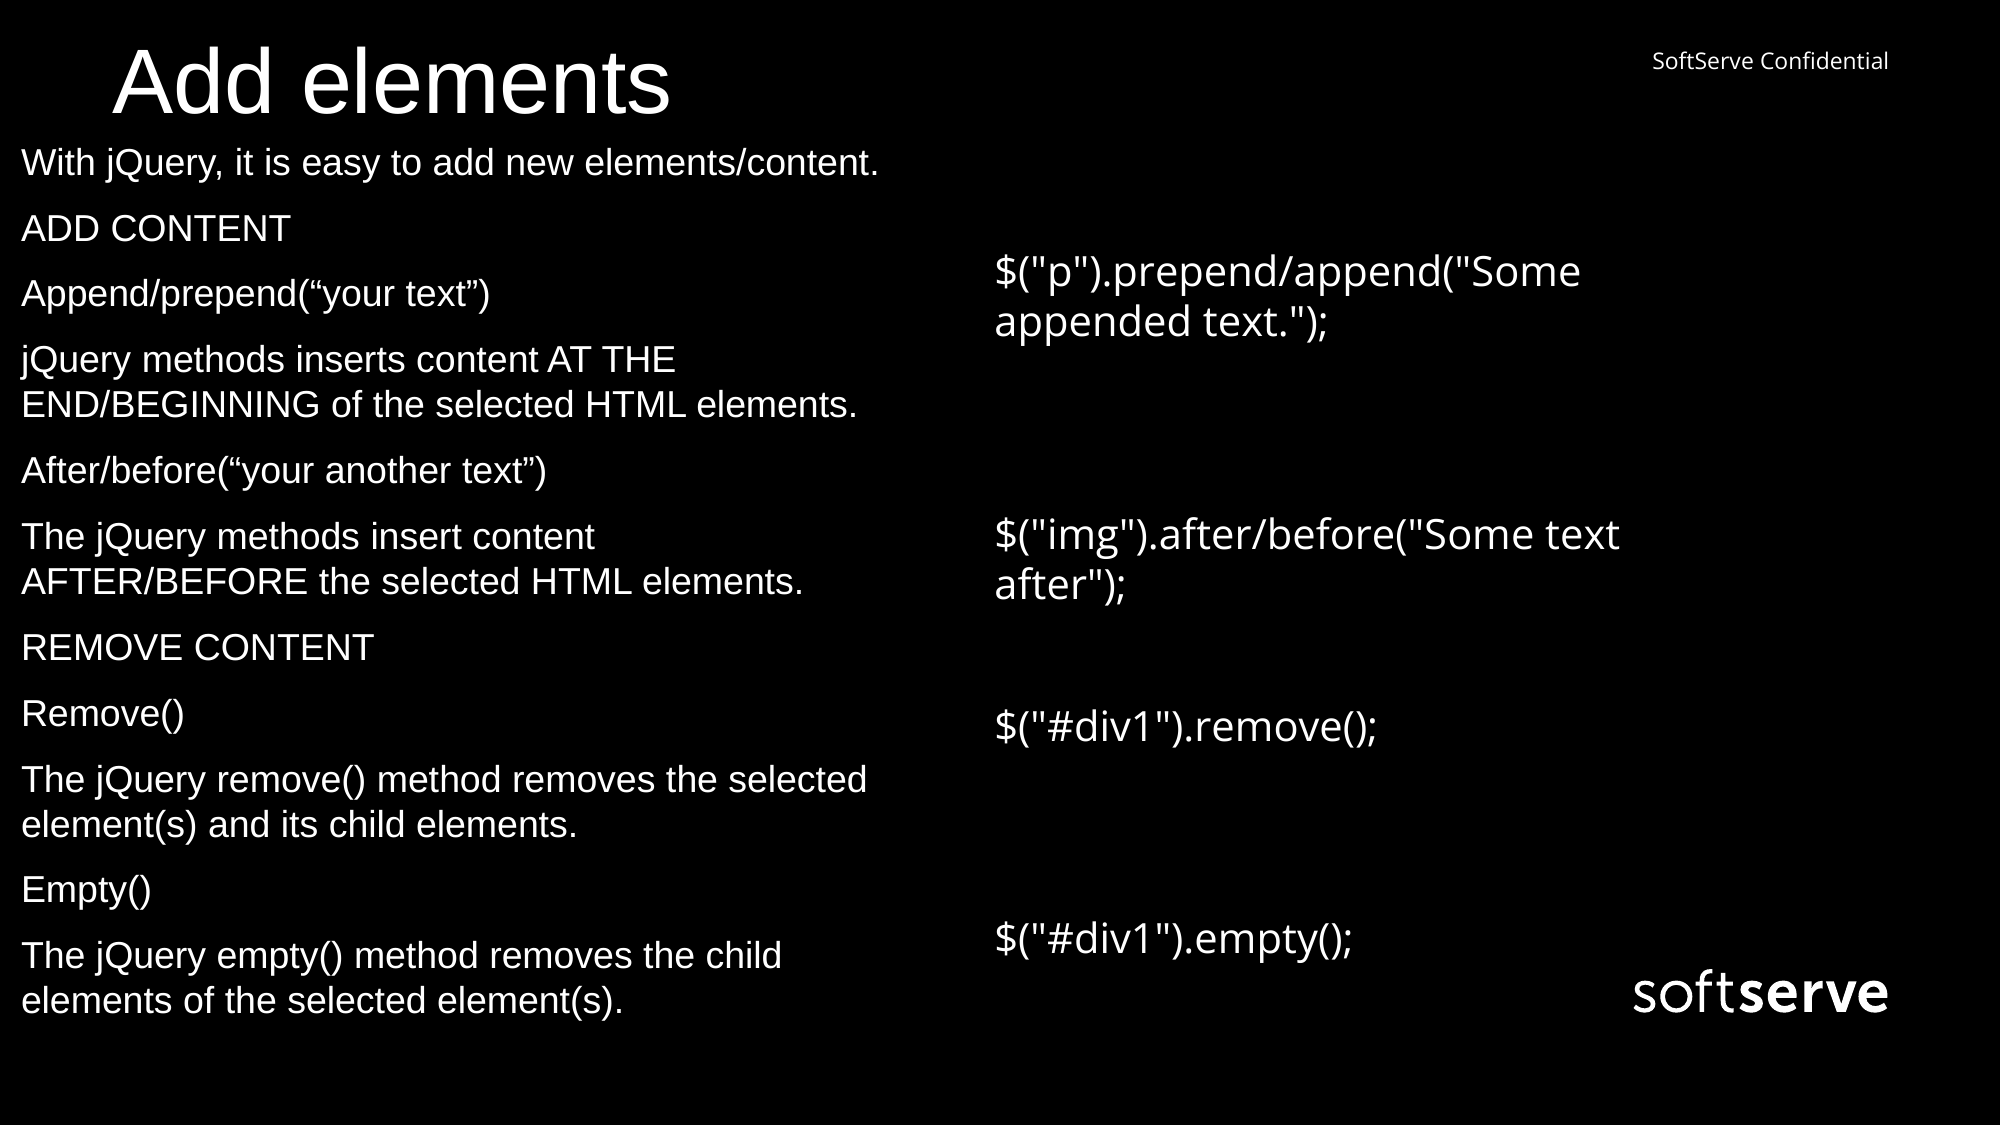

# Add elements
With jQuery, it is easy to add new elements/content.
ADD CONTENT
Append/prepend(“your text”)
jQuery methods inserts content AT THE END/BEGINNING of the selected HTML elements.
After/before(“your another text”)
The jQuery methods insert content AFTER/BEFORE the selected HTML elements.
REMOVE CONTENT
Remove()
The jQuery remove() method removes the selected element(s) and its child elements.
Empty()
The jQuery empty() method removes the child elements of the selected element(s).

$("p").prepend/append("Some appended text.");

$("img").after/before("Some text after");

$("#div1").remove();

$("#div1").empty();